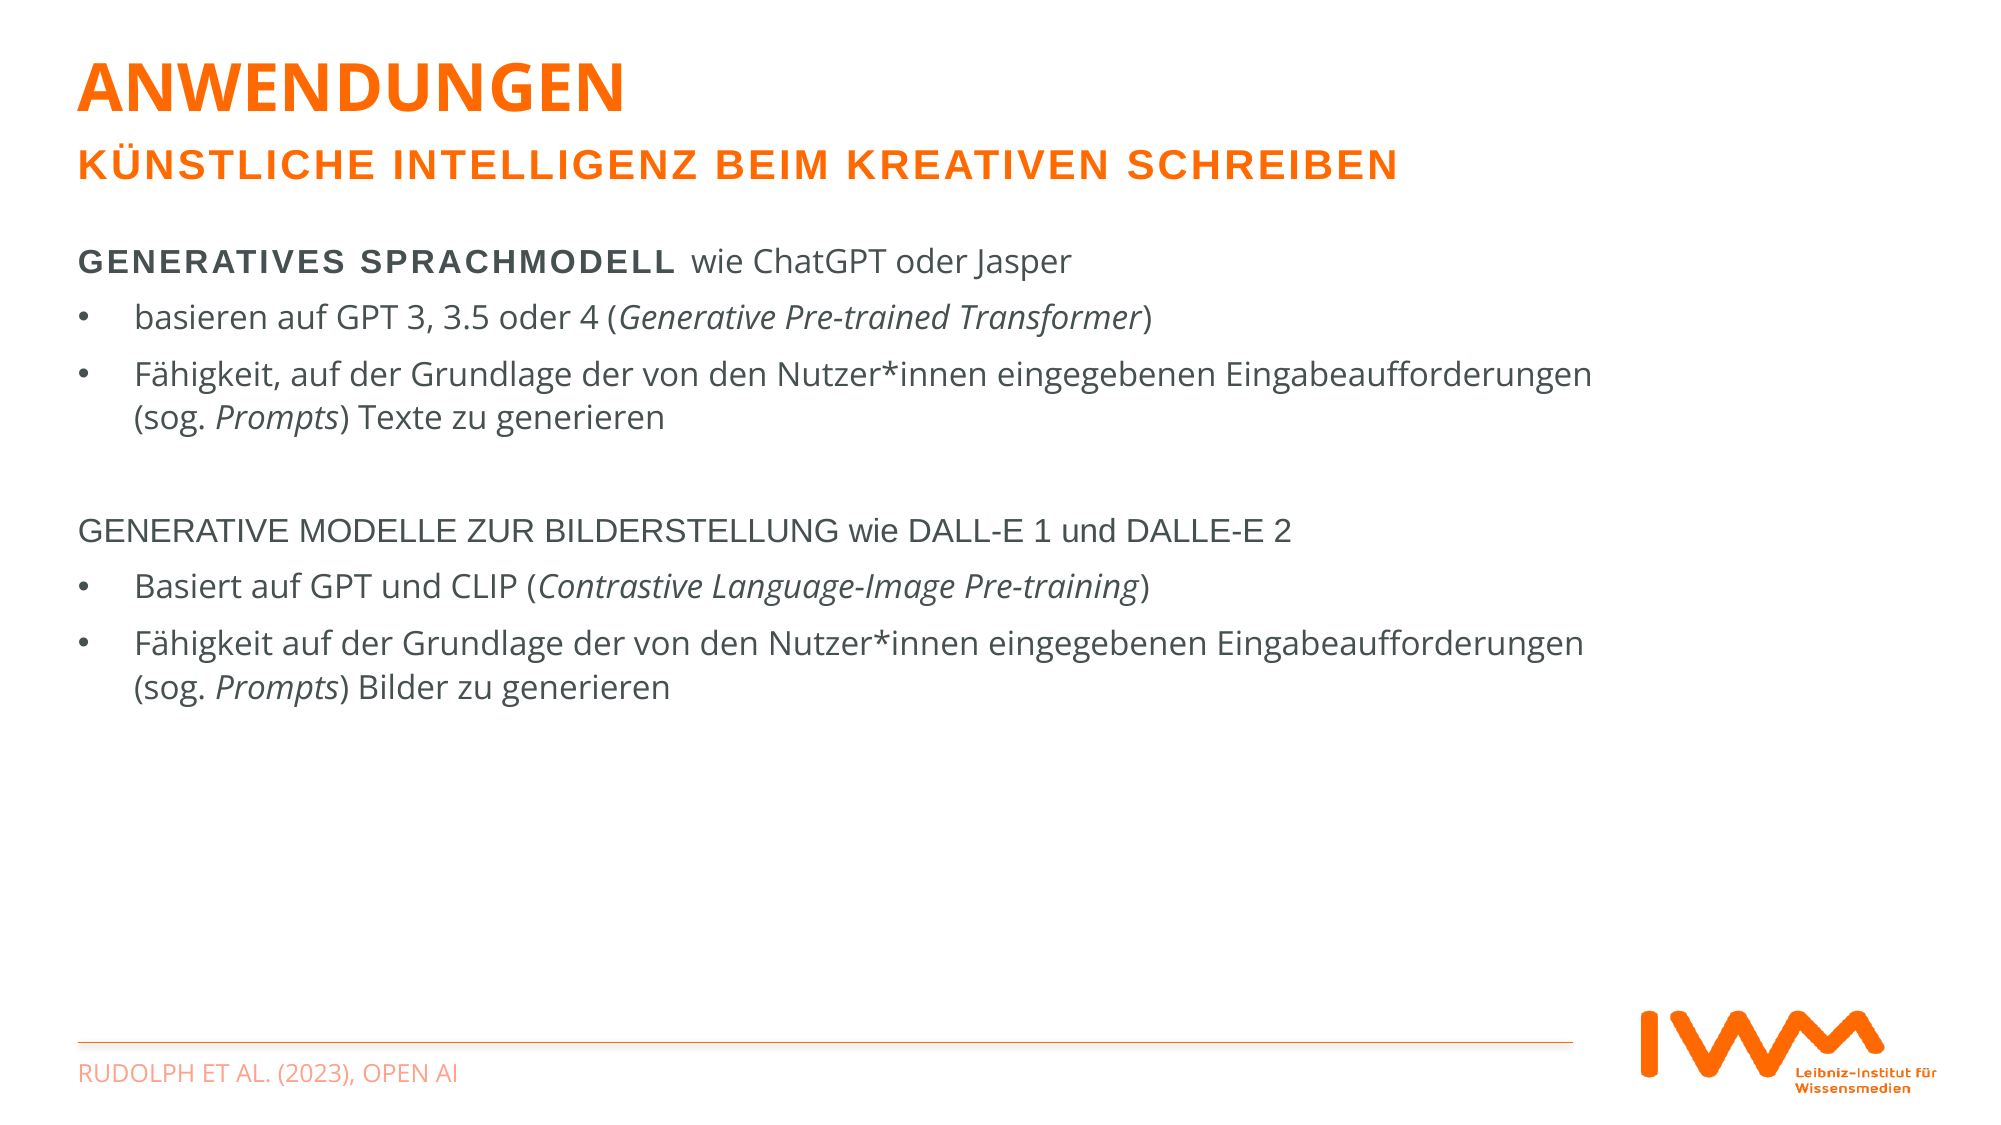

# Anwendungen
künstliche Intelligenz beim kreativen schreiben
Generatives Sprachmodell wie ChatGPT oder Jasper
basieren auf GPT 3, 3.5 oder 4 (Generative Pre-trained Transformer)
Fähigkeit, auf der Grundlage der von den Nutzer*innen eingegebenen Eingabeaufforderungen (sog. Prompts) Texte zu generieren

GENERATIVE MODELLE ZUR BILDERSTELLUNG wie DALL-E 1 und DALLE-E 2
Basiert auf GPT und CLIP (Contrastive Language-Image Pre-training)
Fähigkeit auf der Grundlage der von den Nutzer*innen eingegebenen Eingabeaufforderungen (sog. Prompts) Bilder zu generieren

Rudolph et al. (2023), Open ai